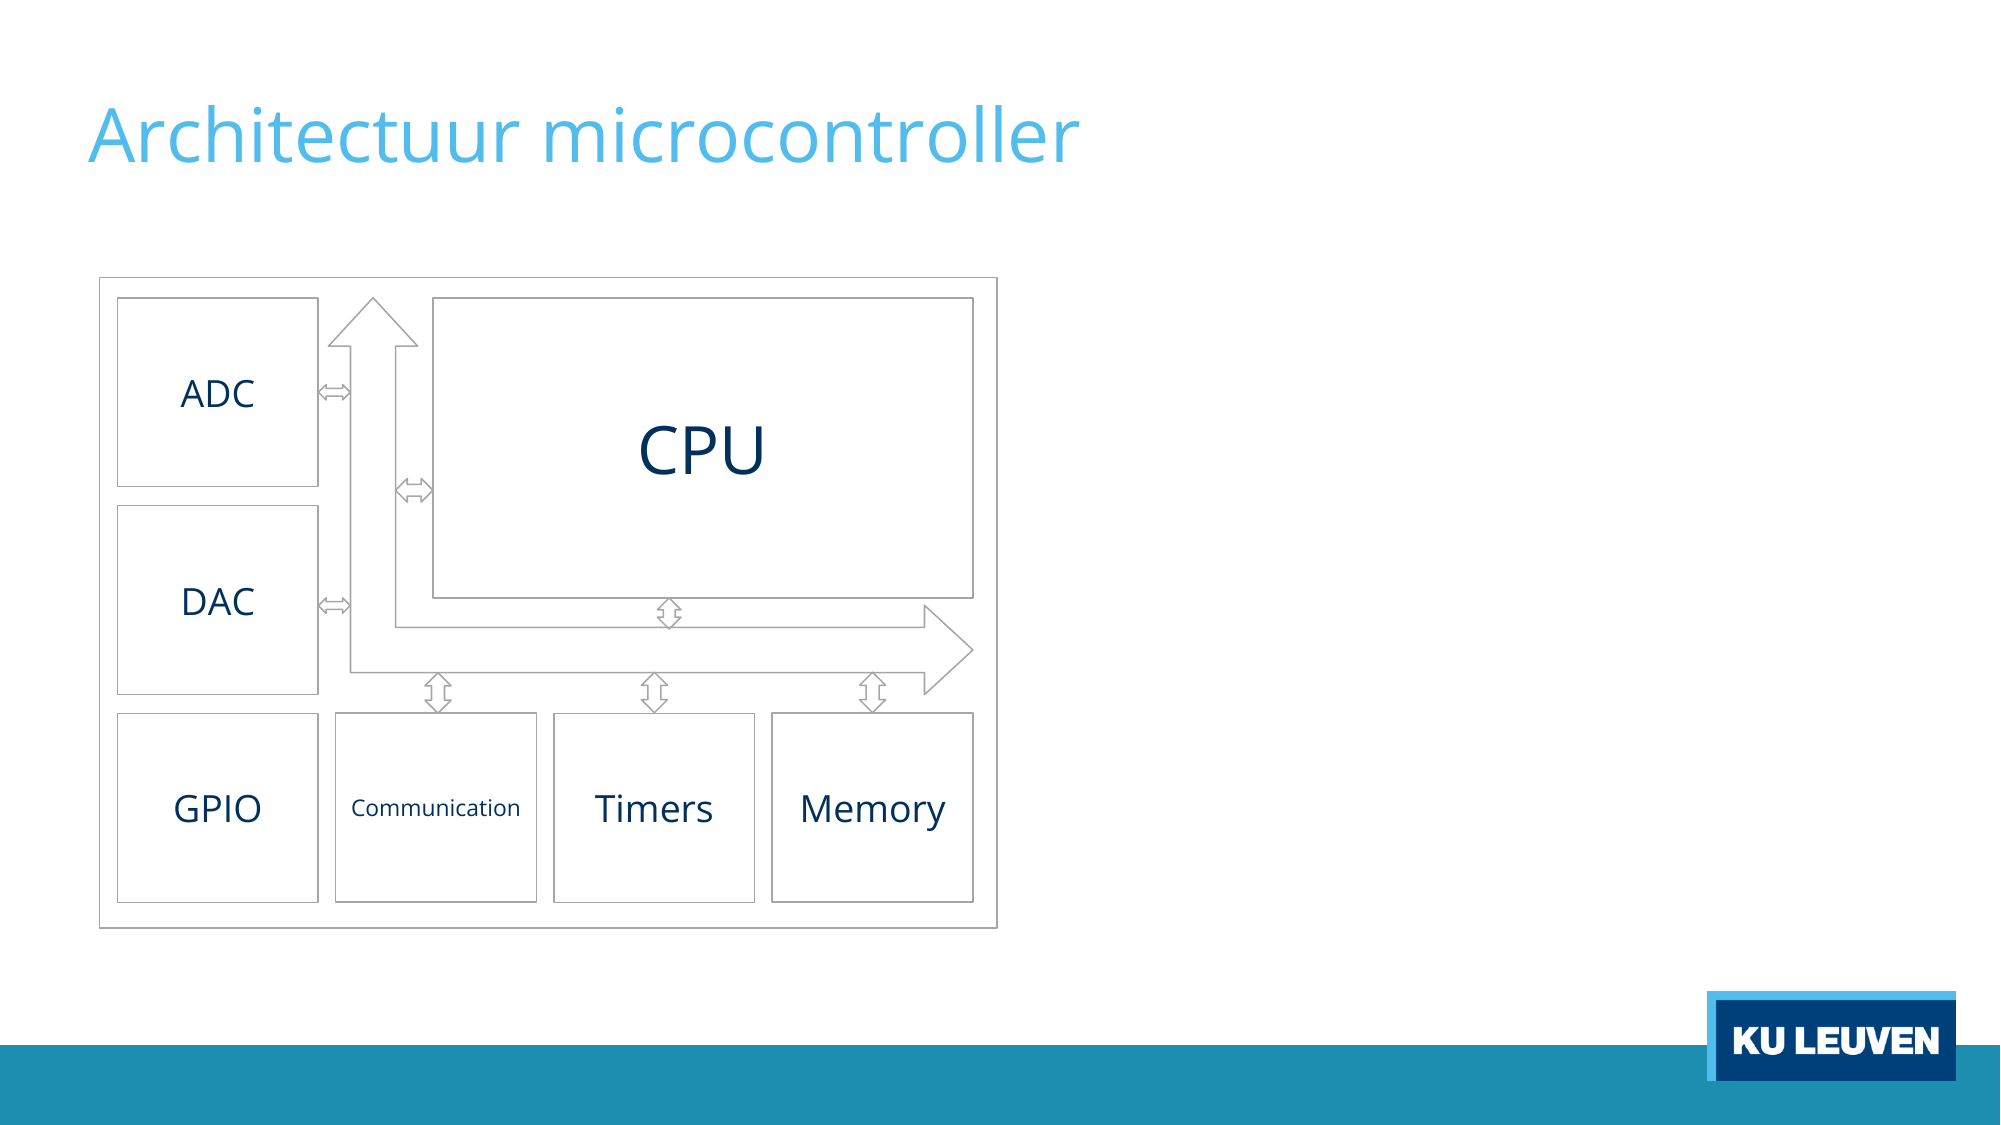

# Architectuur microcontroller

ADC
CPU

DAC

Communication
Memory
GPIO
Timers